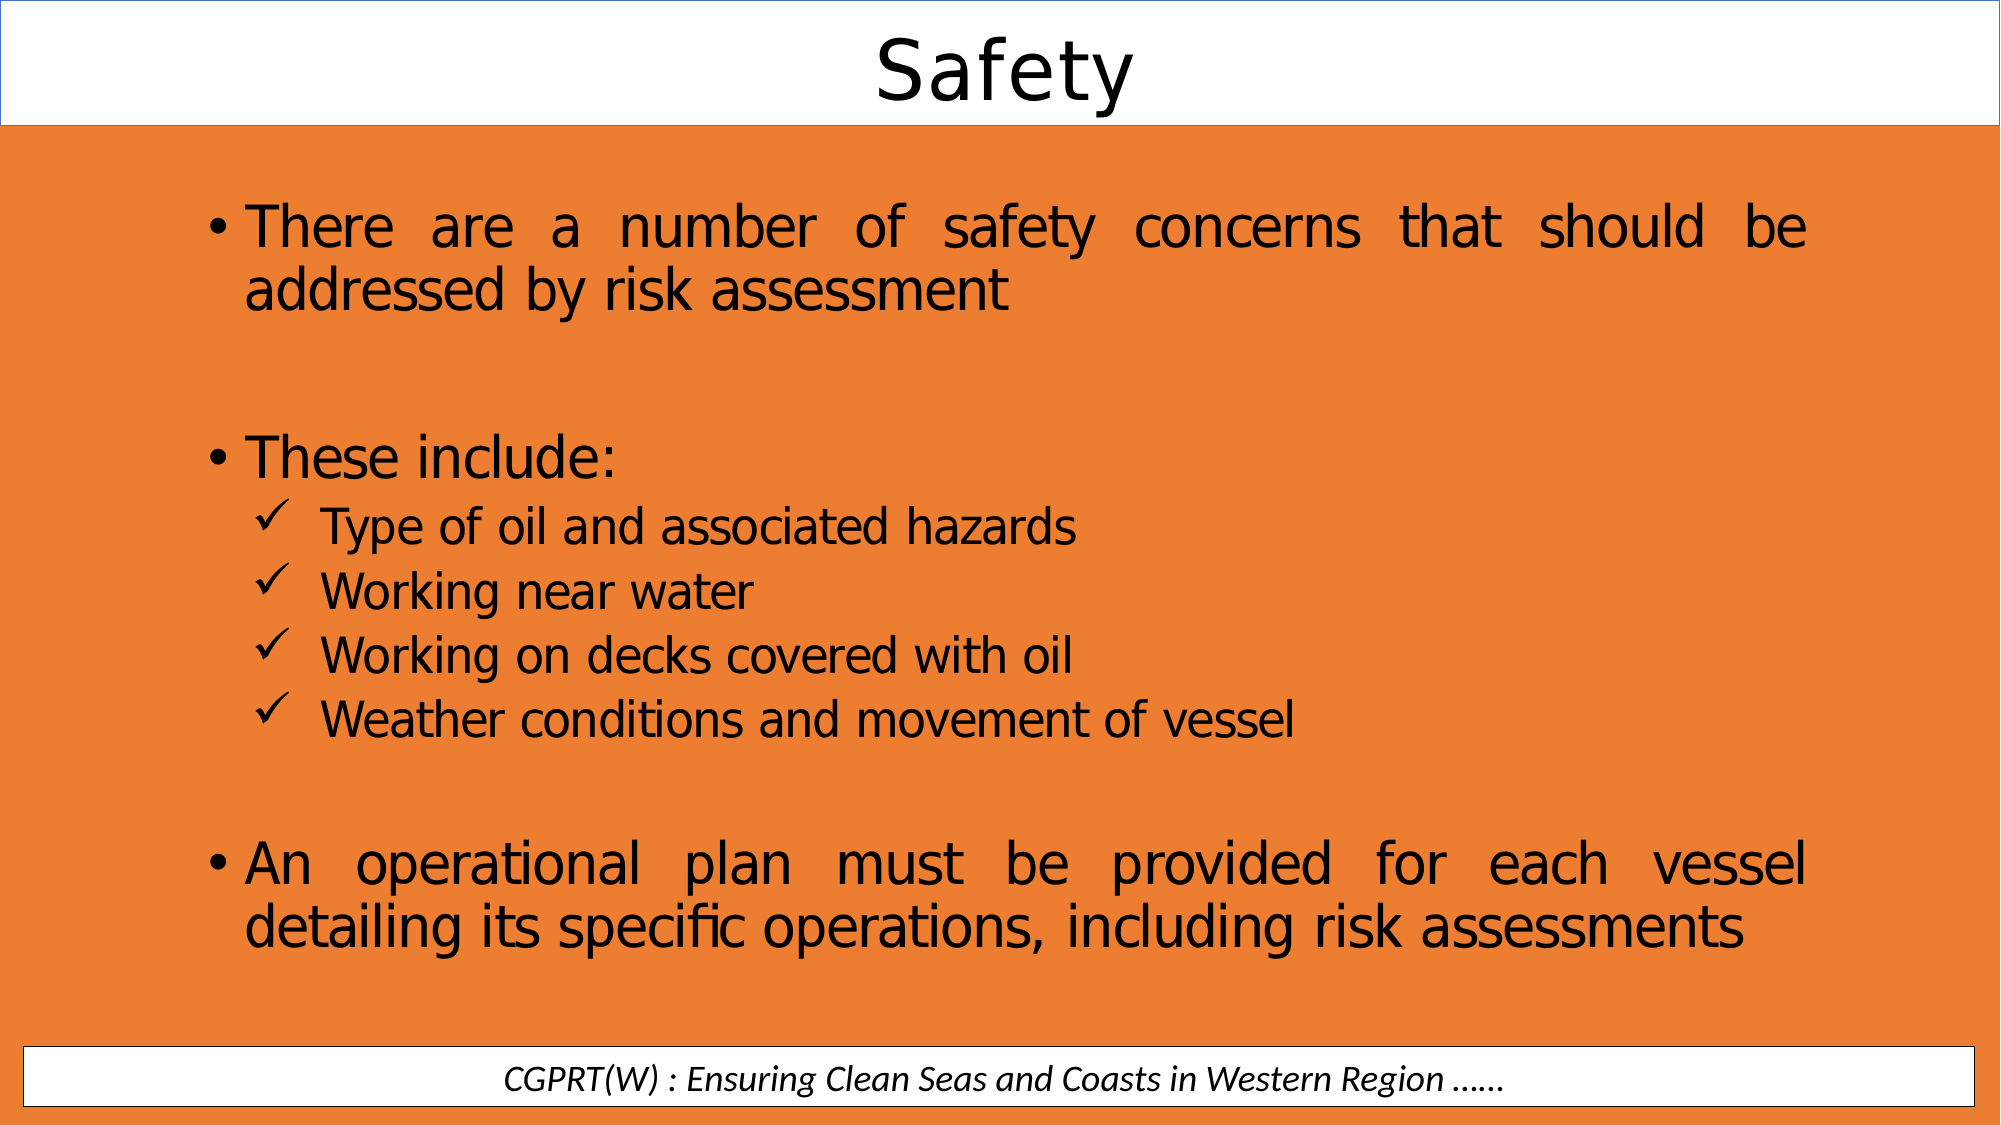

Safety
There are a number of safety concerns that should be addressed by risk assessment

These include:
Type of oil and associated hazards
Working near water
Working on decks covered with oil
Weather conditions and movement of vessel

An operational plan must be provided for each vessel detailing its specific operations, including risk assessments

 CGPRT(W) : Ensuring Clean Seas and Coasts in Western Region ……